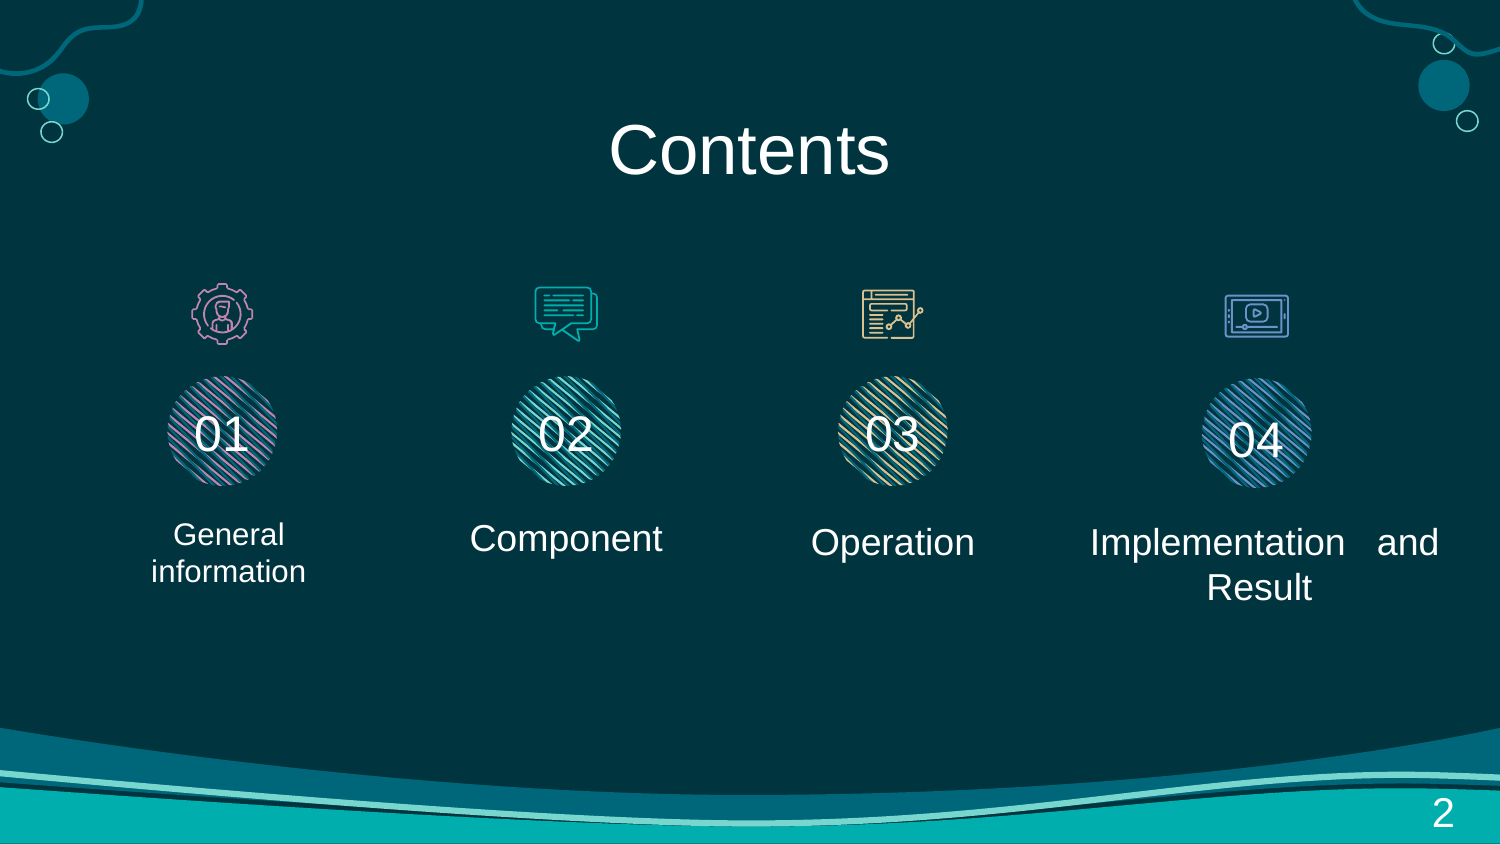

# Contents

01
02
03
04
General information
Component
Operation
Implementation   and Result
2